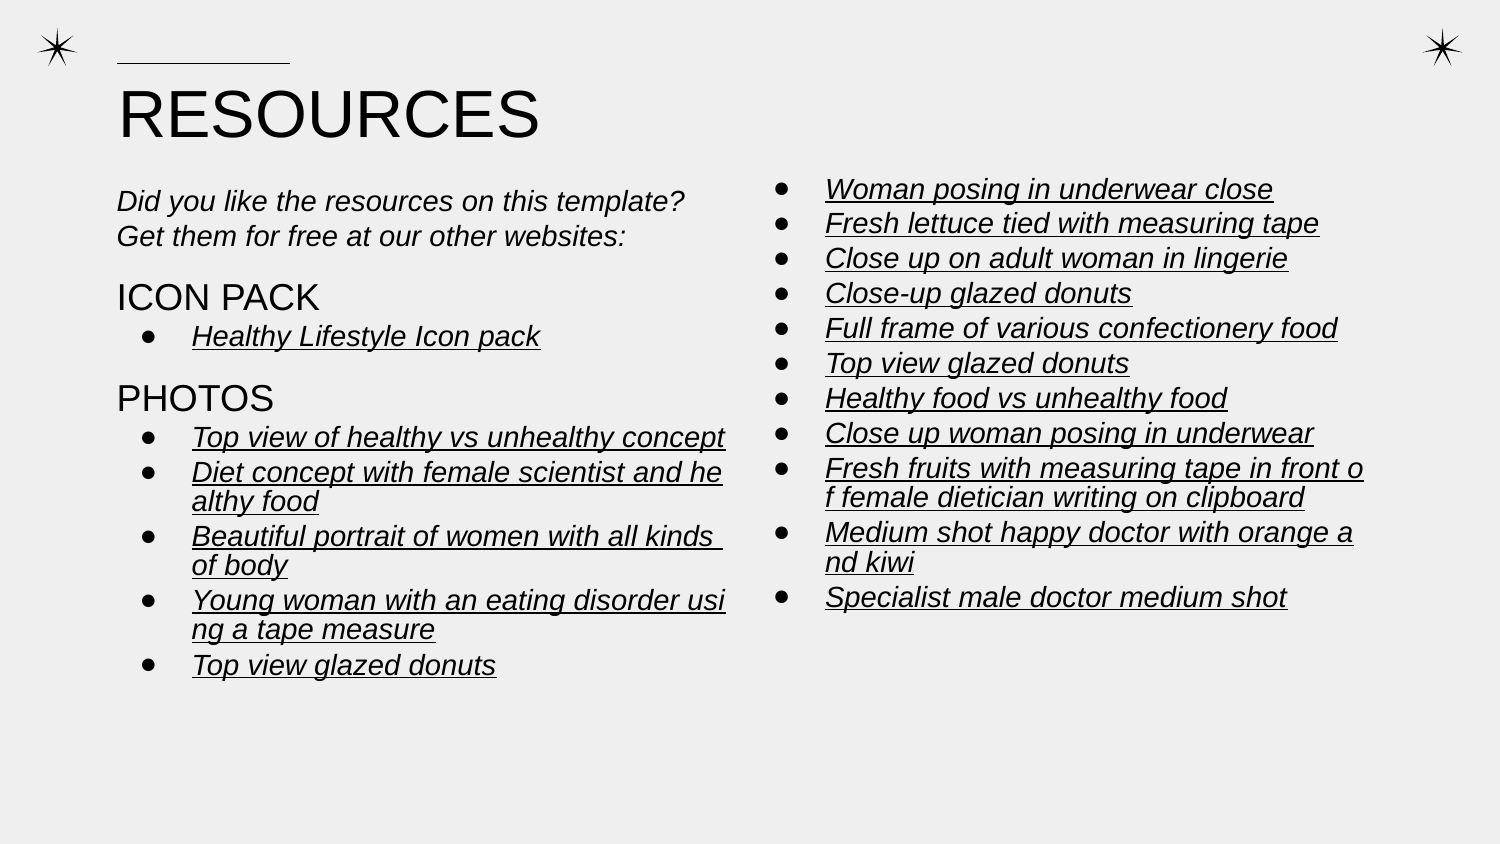

# RESOURCES
Woman posing in underwear close
Fresh lettuce tied with measuring tape
Close up on adult woman in lingerie
Close-up glazed donuts
Full frame of various confectionery food
Top view glazed donuts
Healthy food vs unhealthy food
Close up woman posing in underwear
Fresh fruits with measuring tape in front of female dietician writing on clipboard
Medium shot happy doctor with orange and kiwi
Specialist male doctor medium shot
Did you like the resources on this template? Get them for free at our other websites:
ICON PACK
Healthy Lifestyle Icon pack
PHOTOS
Top view of healthy vs unhealthy concept
Diet concept with female scientist and healthy food
Beautiful portrait of women with all kinds of body
Young woman with an eating disorder using a tape measure
Top view glazed donuts